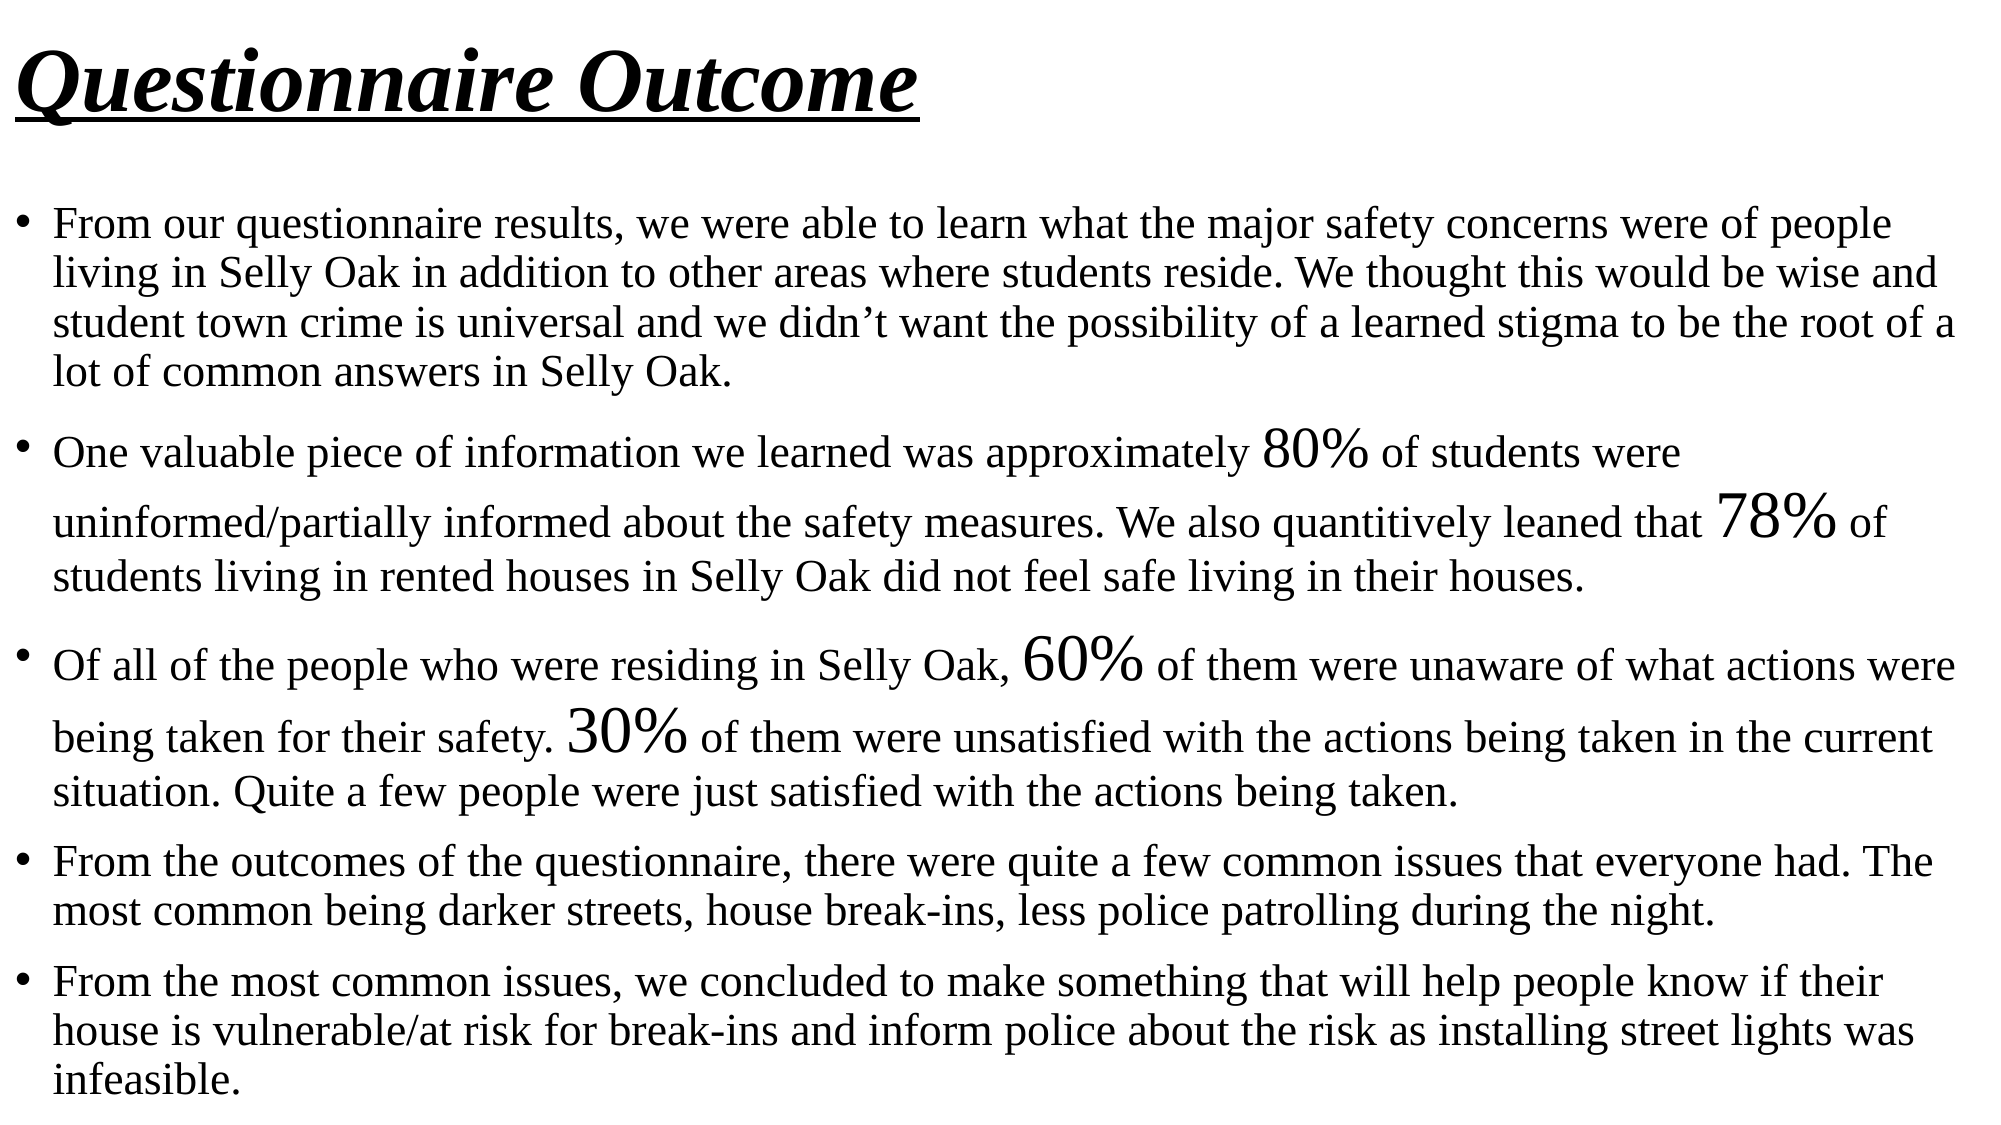

# Questionnaire Outcome
From our questionnaire results, we were able to learn what the major safety concerns were of people living in Selly Oak in addition to other areas where students reside. We thought this would be wise and student town crime is universal and we didn’t want the possibility of a learned stigma to be the root of a lot of common answers in Selly Oak.
One valuable piece of information we learned was approximately 80% of students were uninformed/partially informed about the safety measures. We also quantitively leaned that 78% of students living in rented houses in Selly Oak did not feel safe living in their houses.
Of all of the people who were residing in Selly Oak, 60% of them were unaware of what actions were being taken for their safety. 30% of them were unsatisfied with the actions being taken in the current situation. Quite a few people were just satisfied with the actions being taken.
From the outcomes of the questionnaire, there were quite a few common issues that everyone had. The most common being darker streets, house break-ins, less police patrolling during the night.
From the most common issues, we concluded to make something that will help people know if their house is vulnerable/at risk for break-ins and inform police about the risk as installing street lights was infeasible.